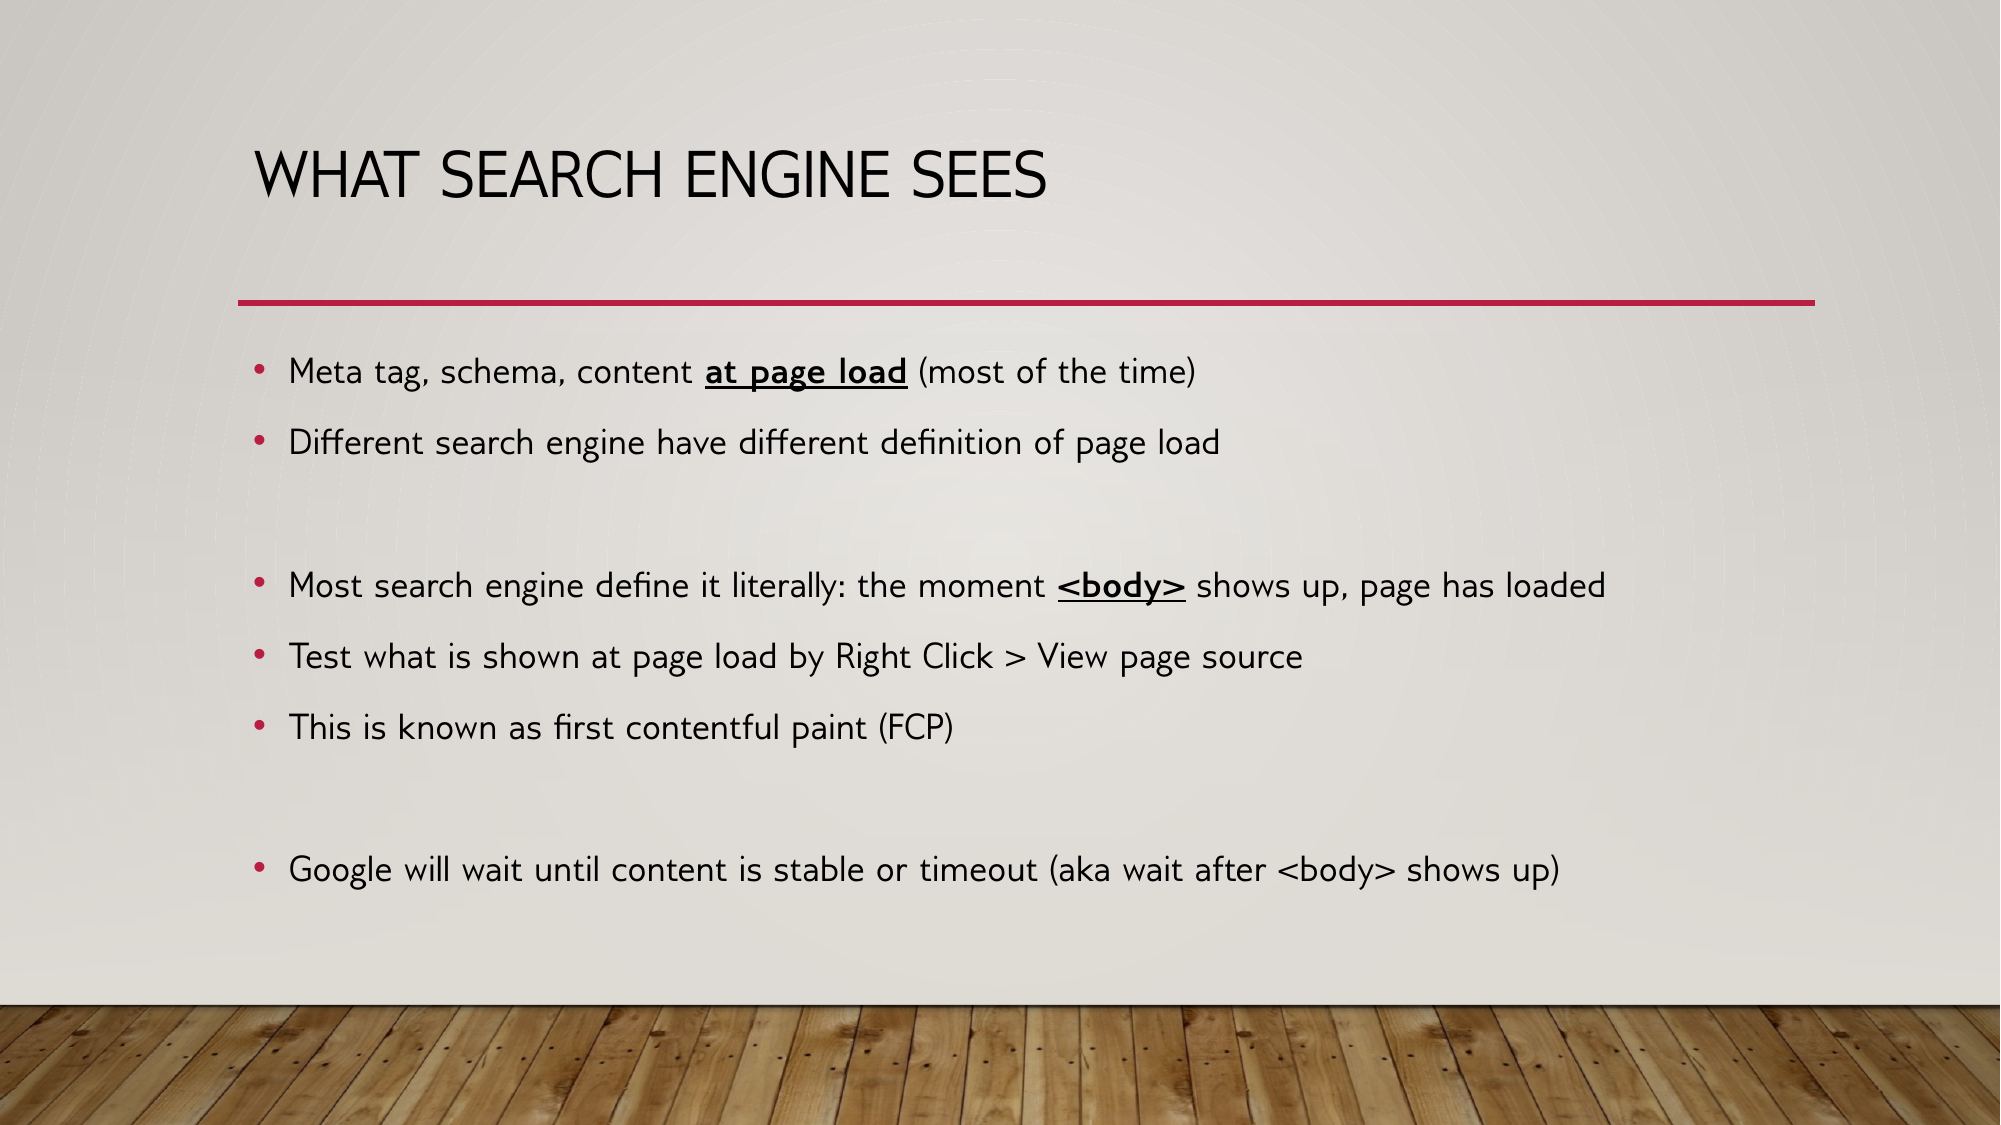

# What Search Engine sees
Meta tag, schema, content at page load (most of the time)
Different search engine have different definition of page load

Most search engine define it literally: the moment <body> shows up, page has loaded
Test what is shown at page load by Right Click > View page source
This is known as first contentful paint (FCP)

Google will wait until content is stable or timeout (aka wait after <body> shows up)